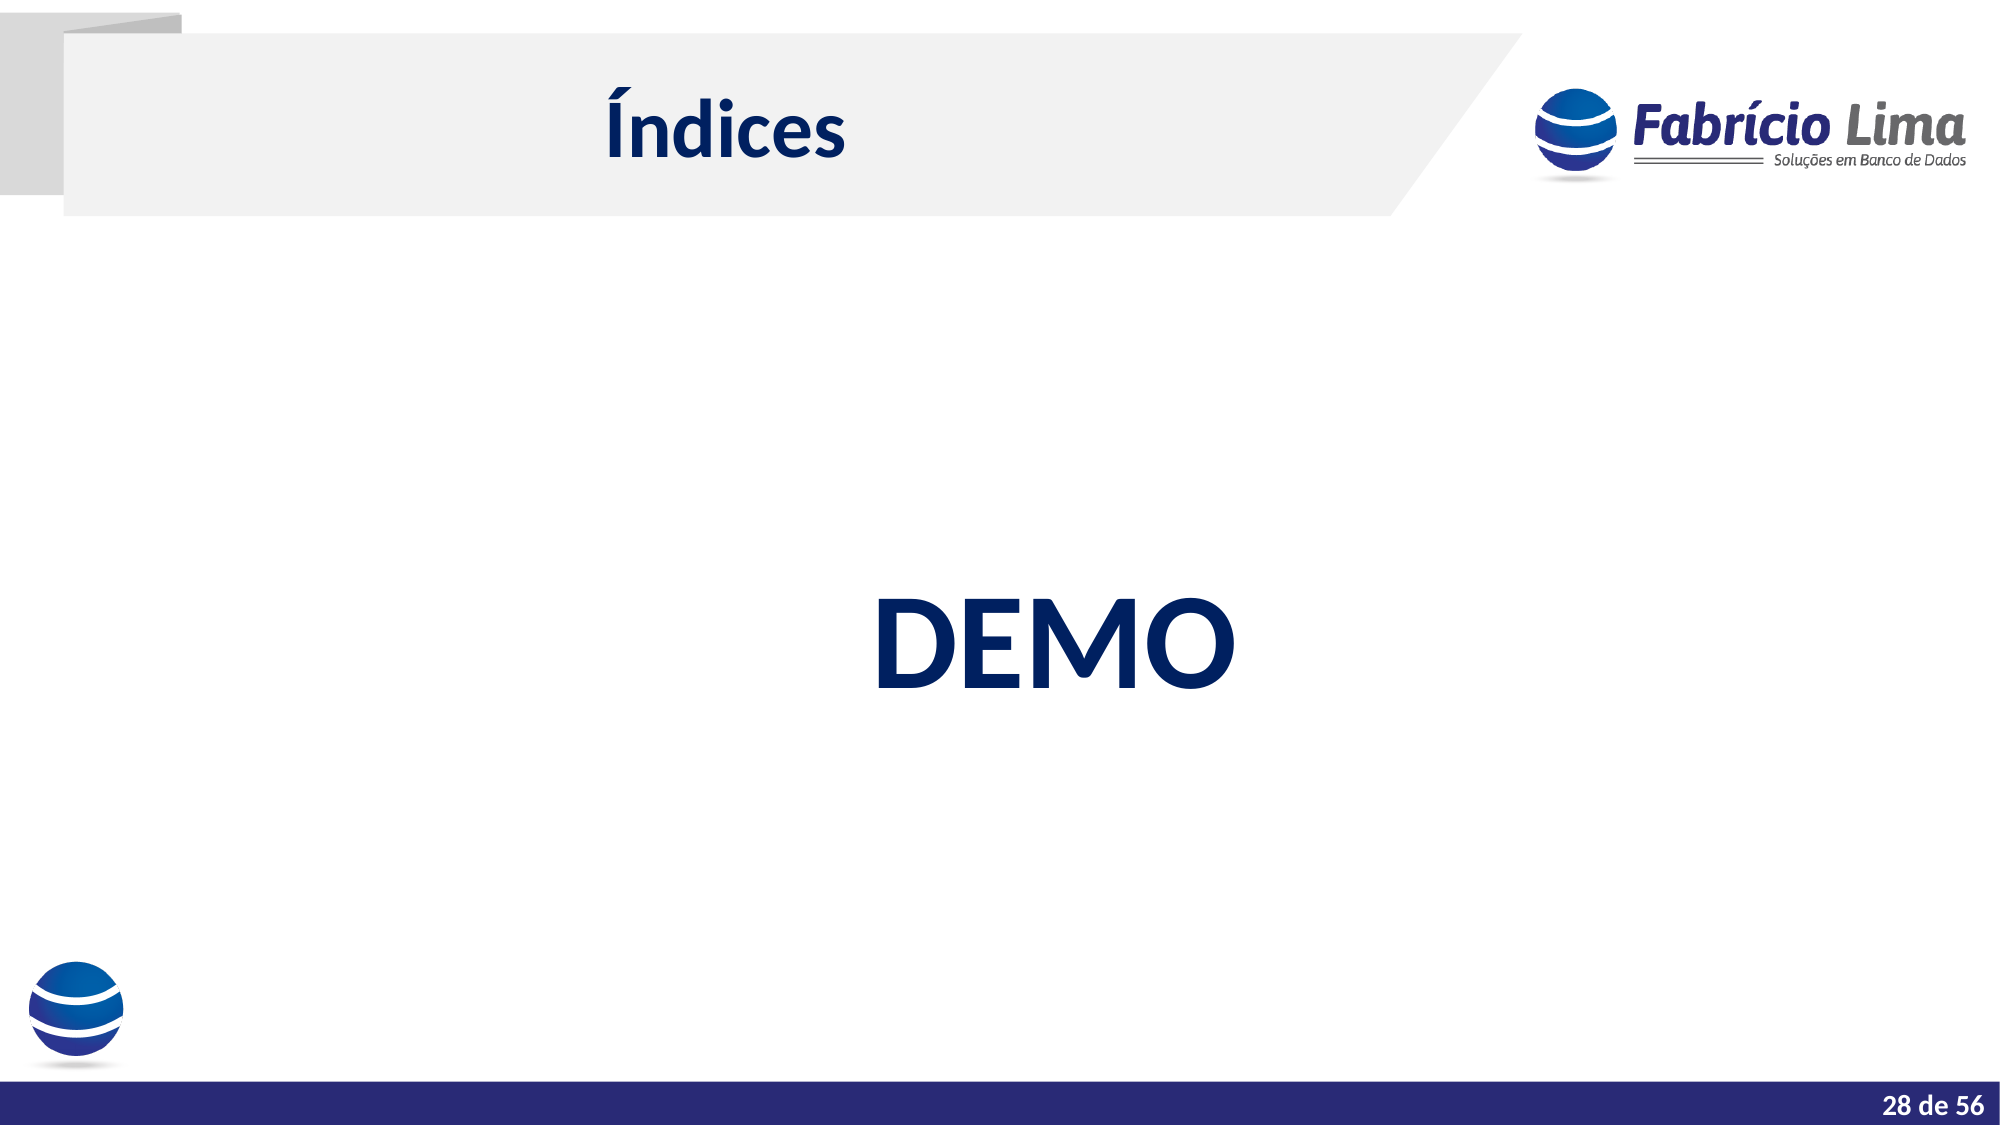

Índices

DEMO
Tarefas do dia a dia de um DBA

28 de 56